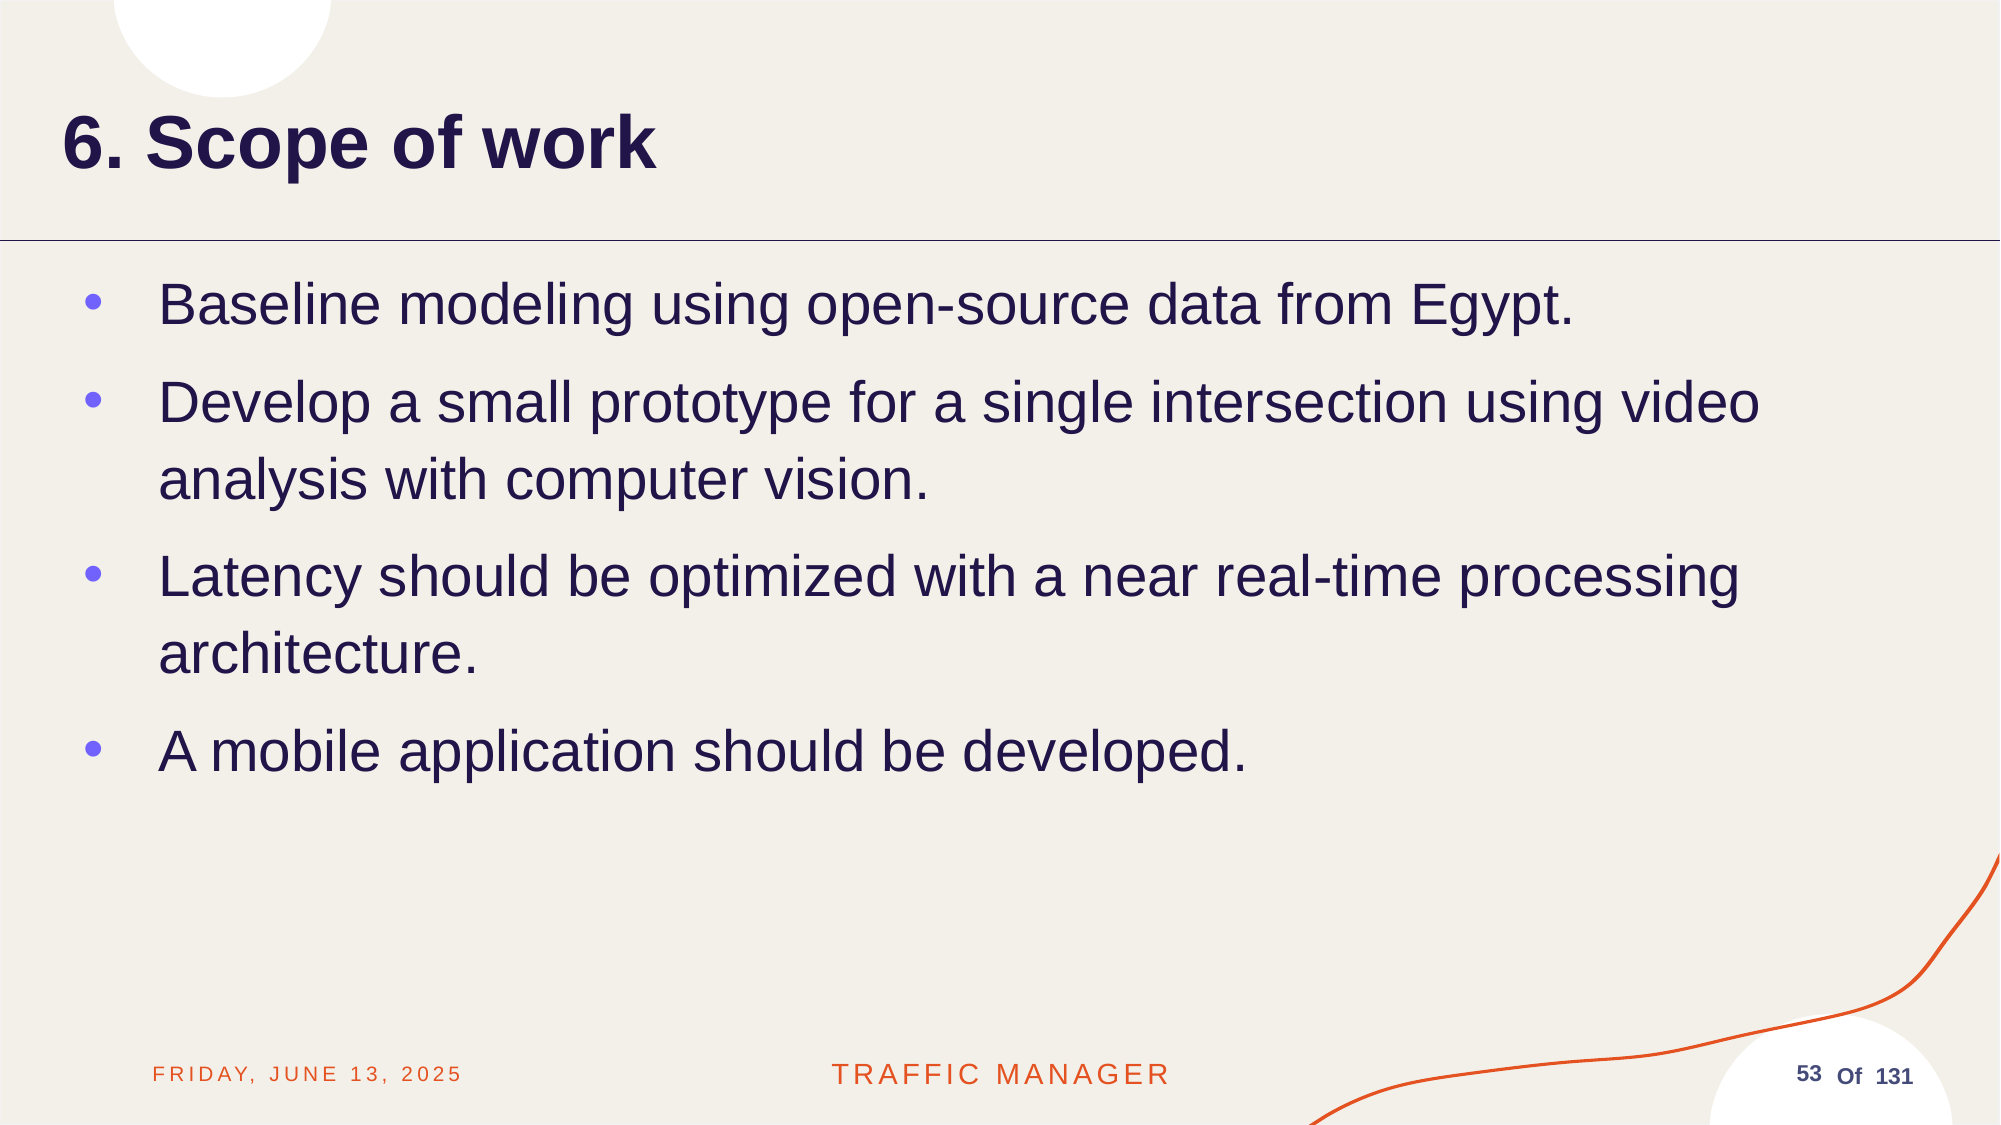

6. Scope of work
Baseline modeling using open-source data from Egypt.
Develop a small prototype for a single intersection using video analysis with computer vision.
Latency should be optimized with a near real-time processing architecture.
A mobile application should be developed.
Friday, June 13, 2025
Traffic MANAGER
53